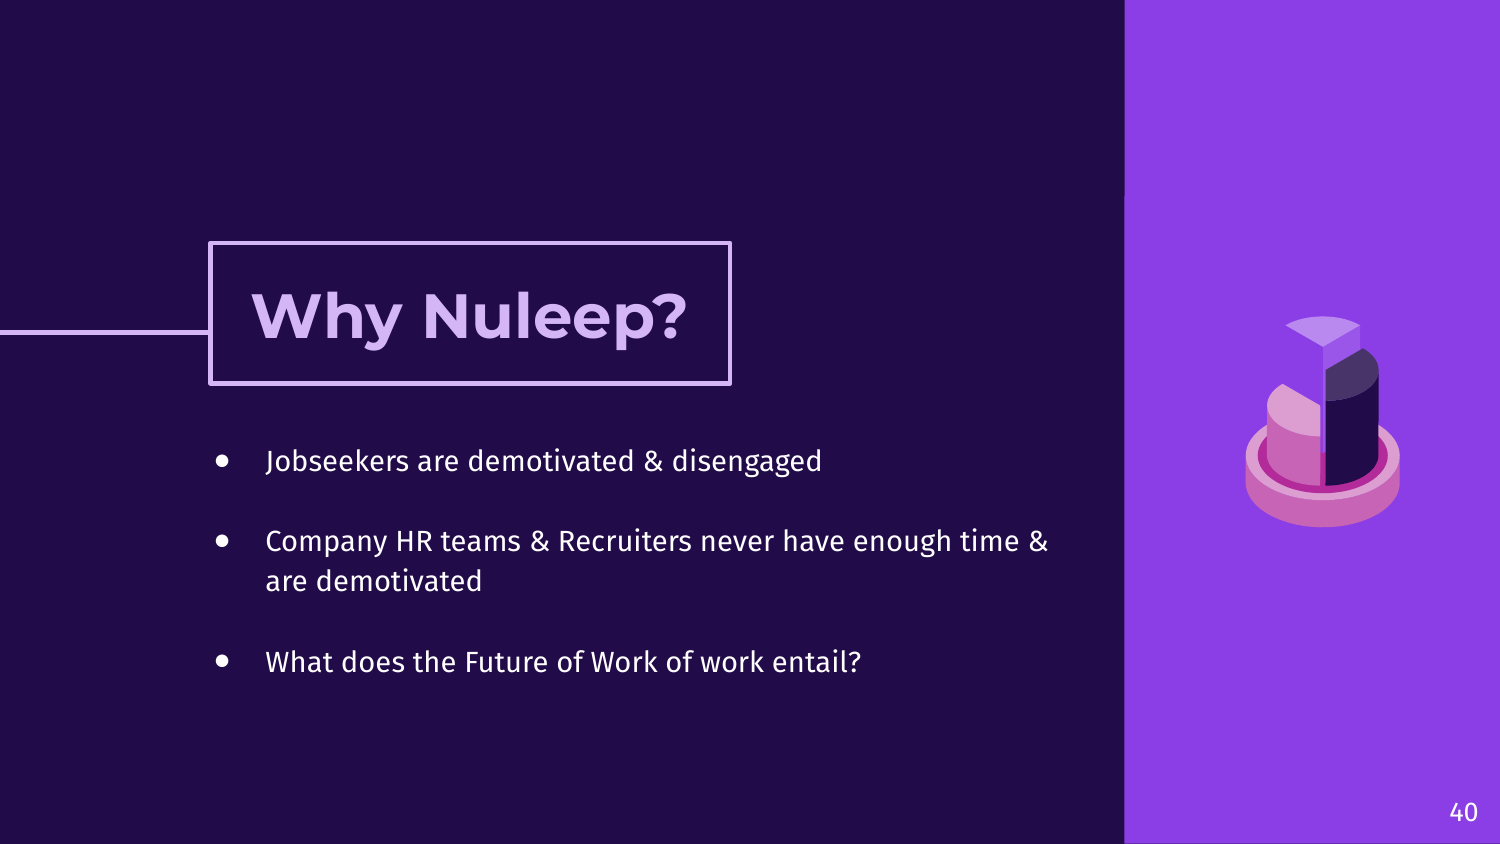

# Why Nuleep?

Jobseekers are demotivated & disengaged

Company HR teams & Recruiters never have enough time & are demotivated

What does the Future of Work of work entail?

40